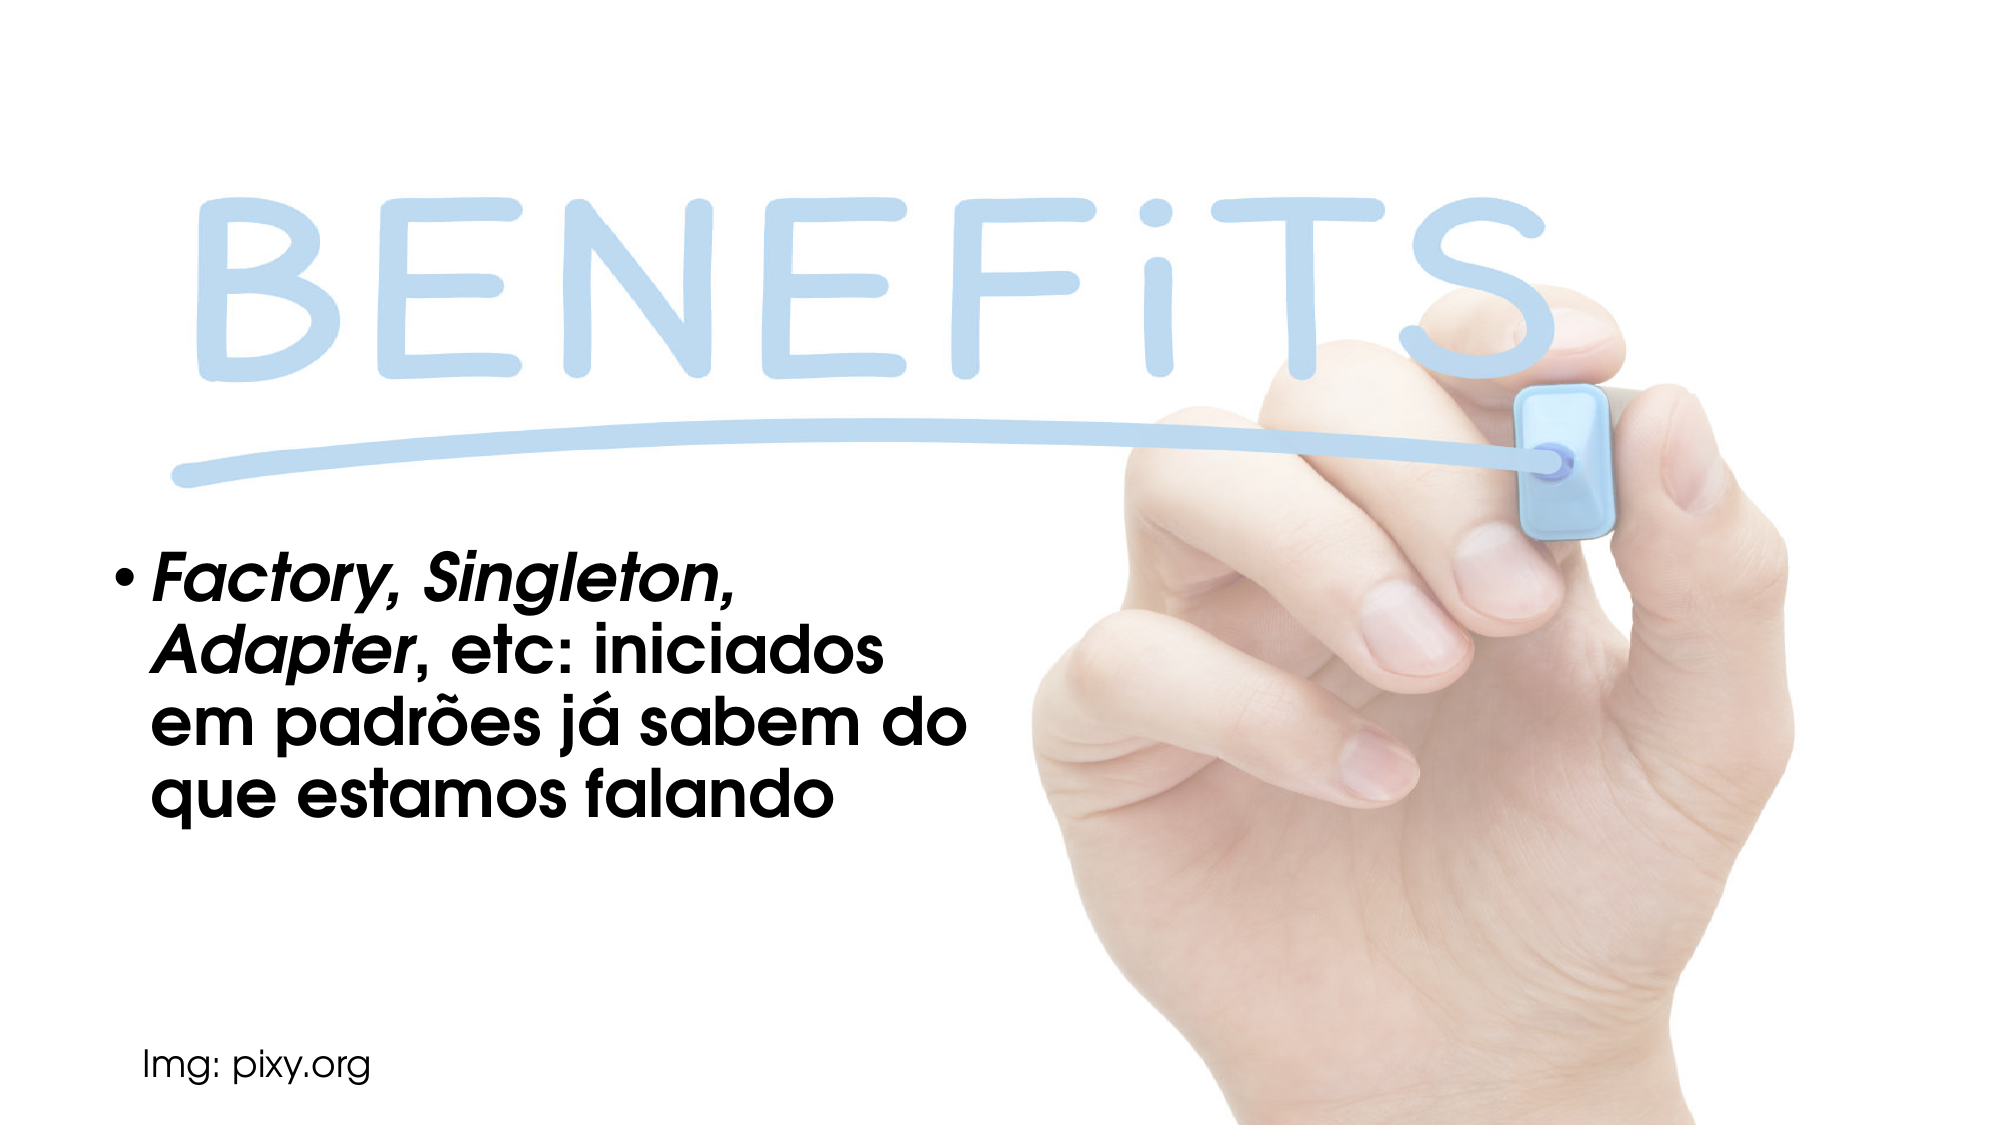

23
Factory, Singleton, Adapter, etc: iniciados em padrões já sabem do que estamos falando
Img: pixy.org